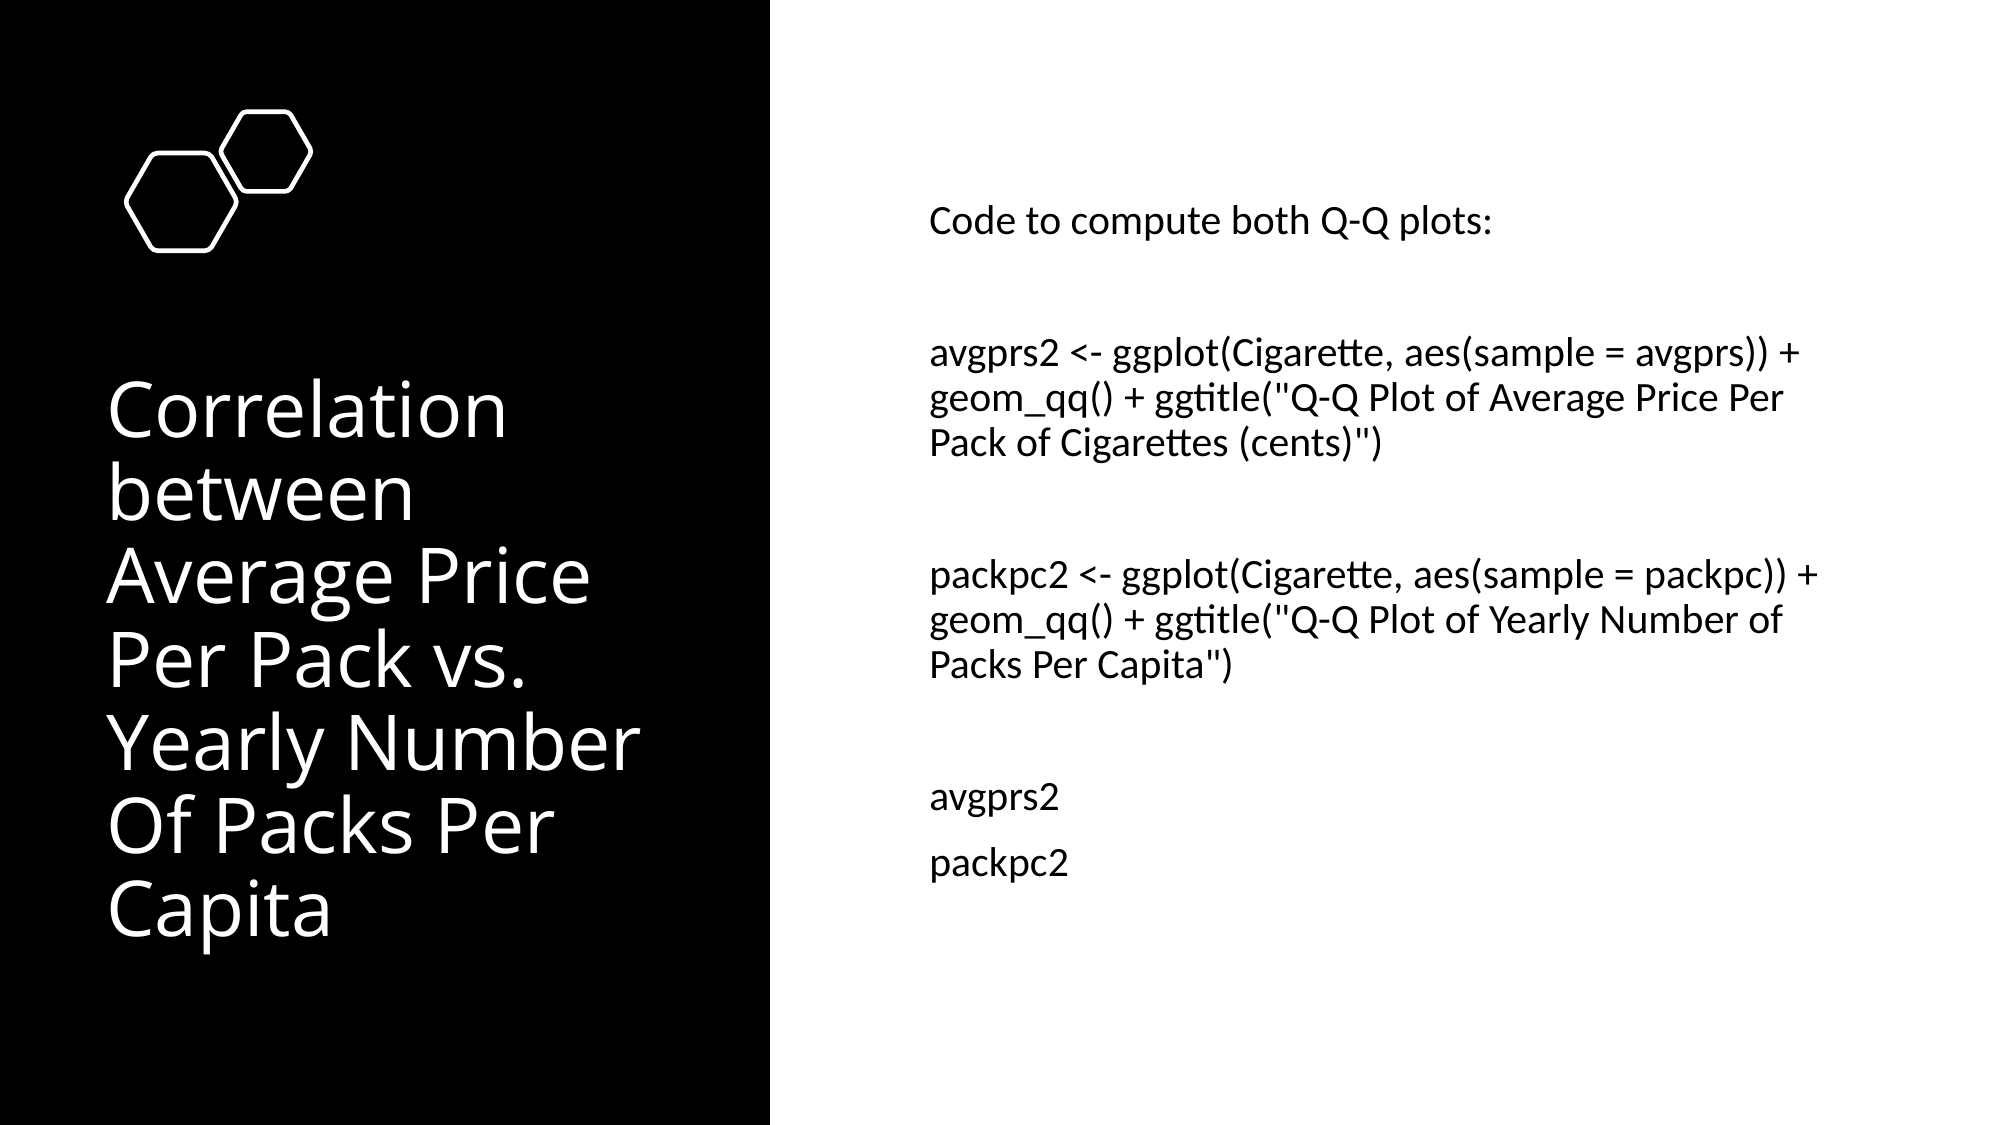

Code to compute both Q-Q plots:

avgprs2 <- ggplot(Cigarette, aes(sample = avgprs)) + geom_qq() + ggtitle("Q-Q Plot of Average Price Per Pack of Cigarettes (cents)")

packpc2 <- ggplot(Cigarette, aes(sample = packpc)) + geom_qq() + ggtitle("Q-Q Plot of Yearly Number of Packs Per Capita")

avgprs2
packpc2

# Correlation between Average Price Per Pack vs. Yearly Number Of Packs Per Capita